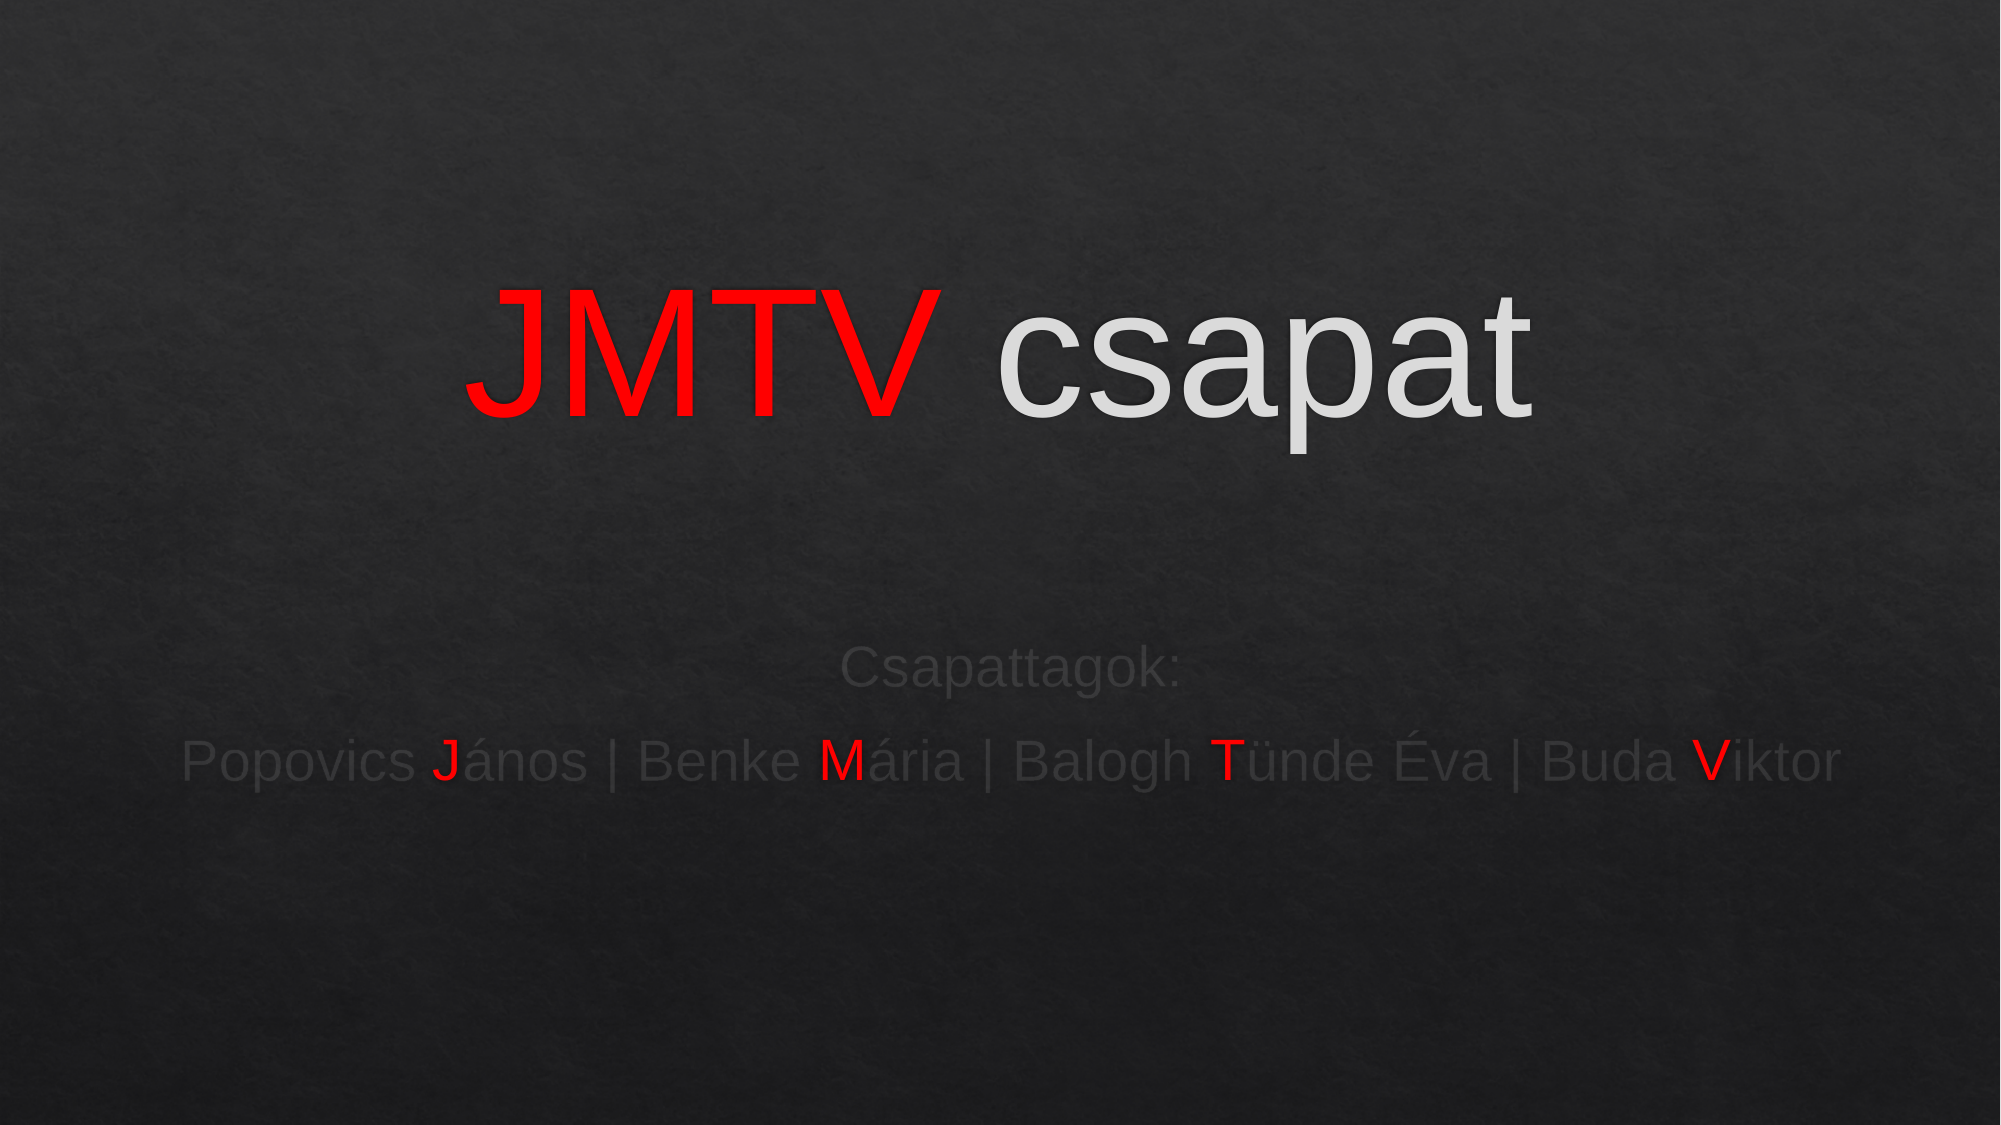

# JMTV csapat
Csapattagok:
Popovics János | Benke Mária | Balogh Tünde Éva | Buda Viktor